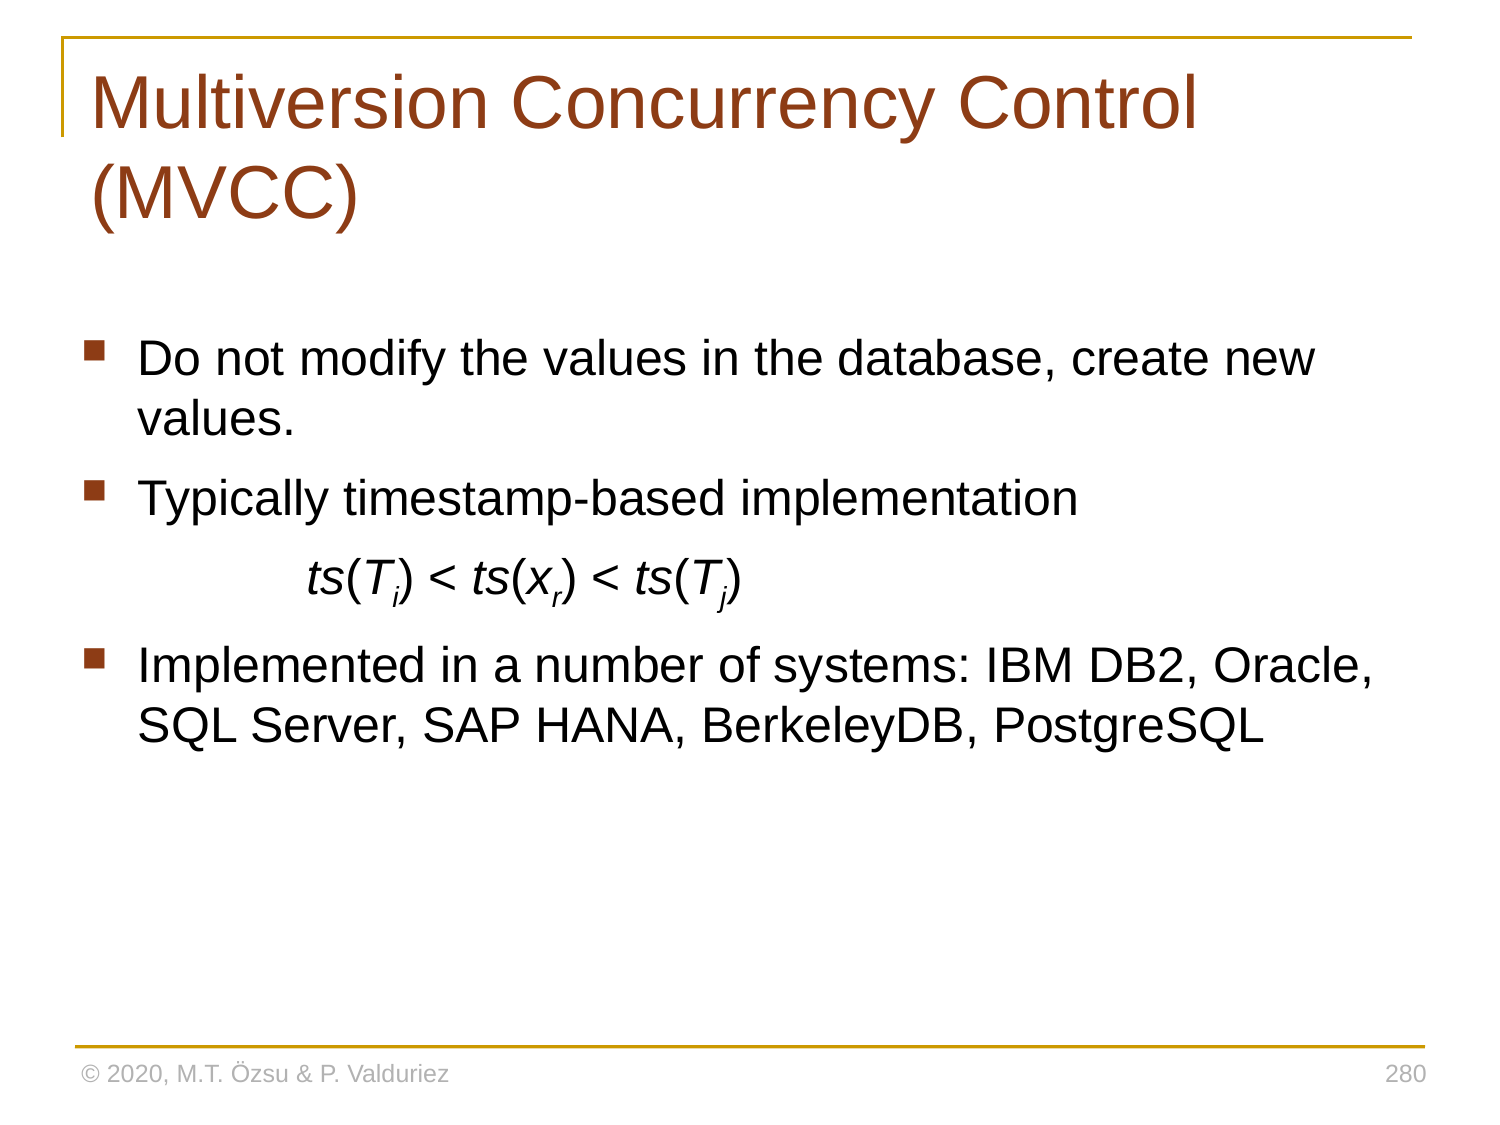

# Multiversion Concurrency Control (MVCC)
Do not modify the values in the database, create new values.
Typically timestamp-based implementation
ts(Ti) < ts(xr) < ts(Tj)
Implemented in a number of systems: IBM DB2, Oracle, SQL Server, SAP HANA, BerkeleyDB, PostgreSQL
© 2020, M.T. Özsu & P. Valduriez
280